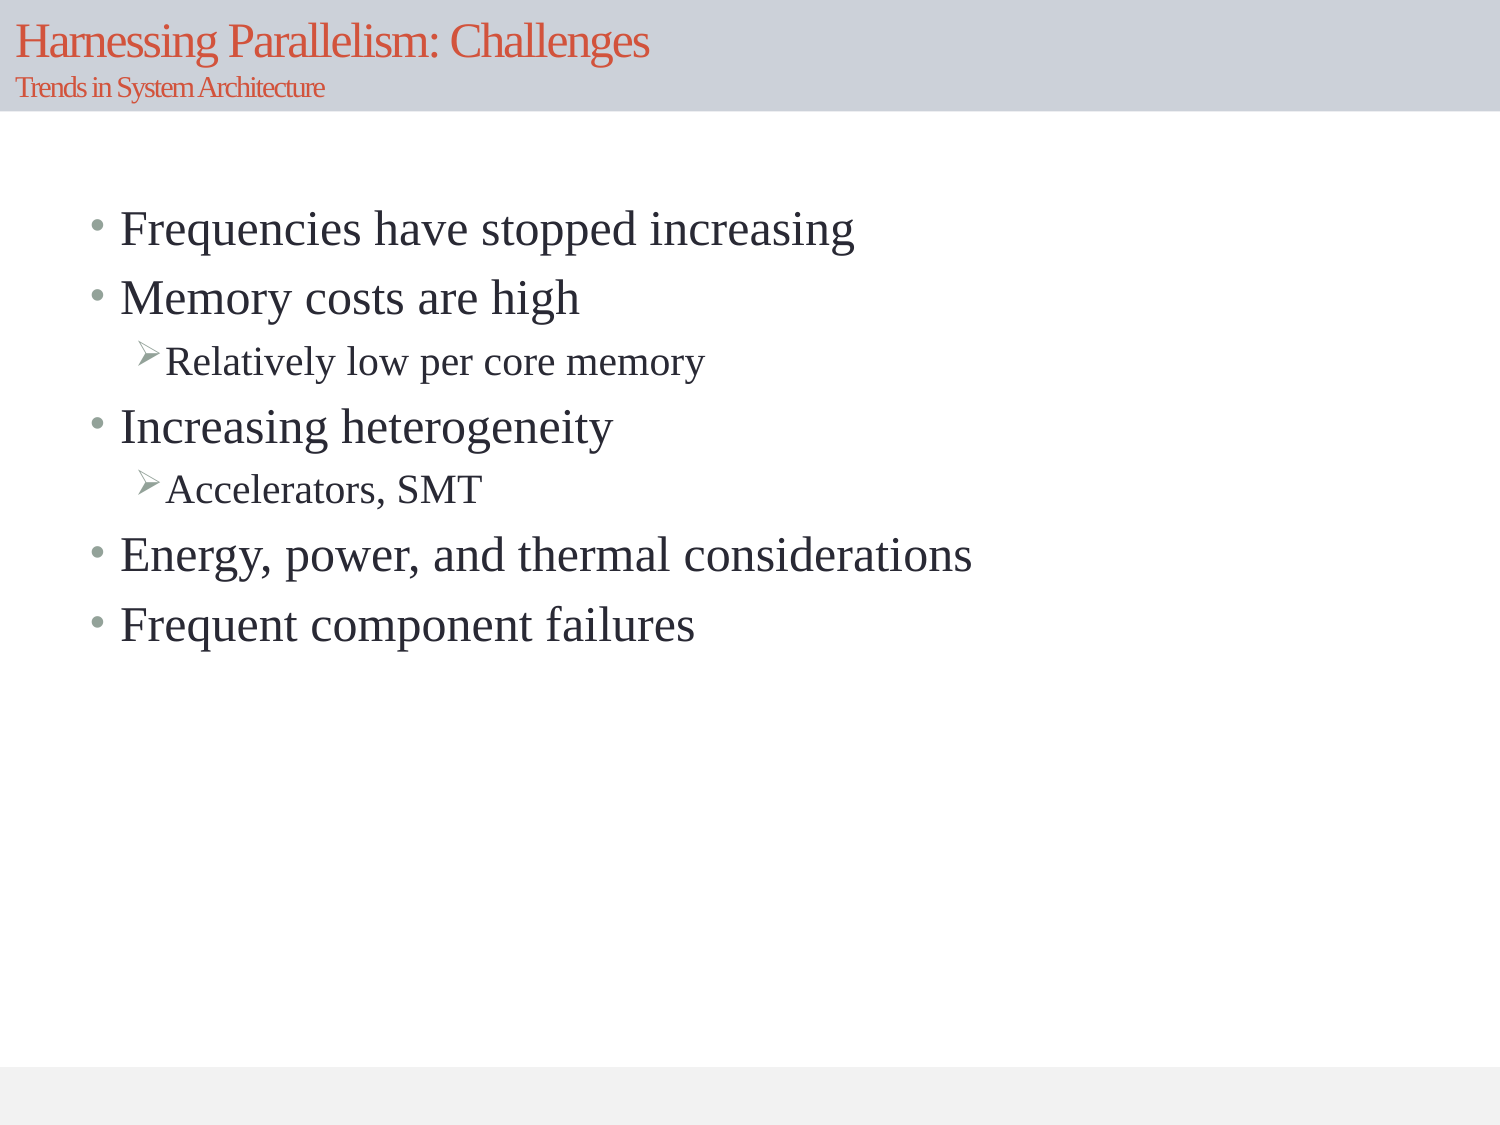

# Harnessing Parallelism: Challenges Trends in System Architecture
Frequencies have stopped increasing
Memory costs are high
Relatively low per core memory
Increasing heterogeneity
Accelerators, SMT
Energy, power, and thermal considerations
Frequent component failures